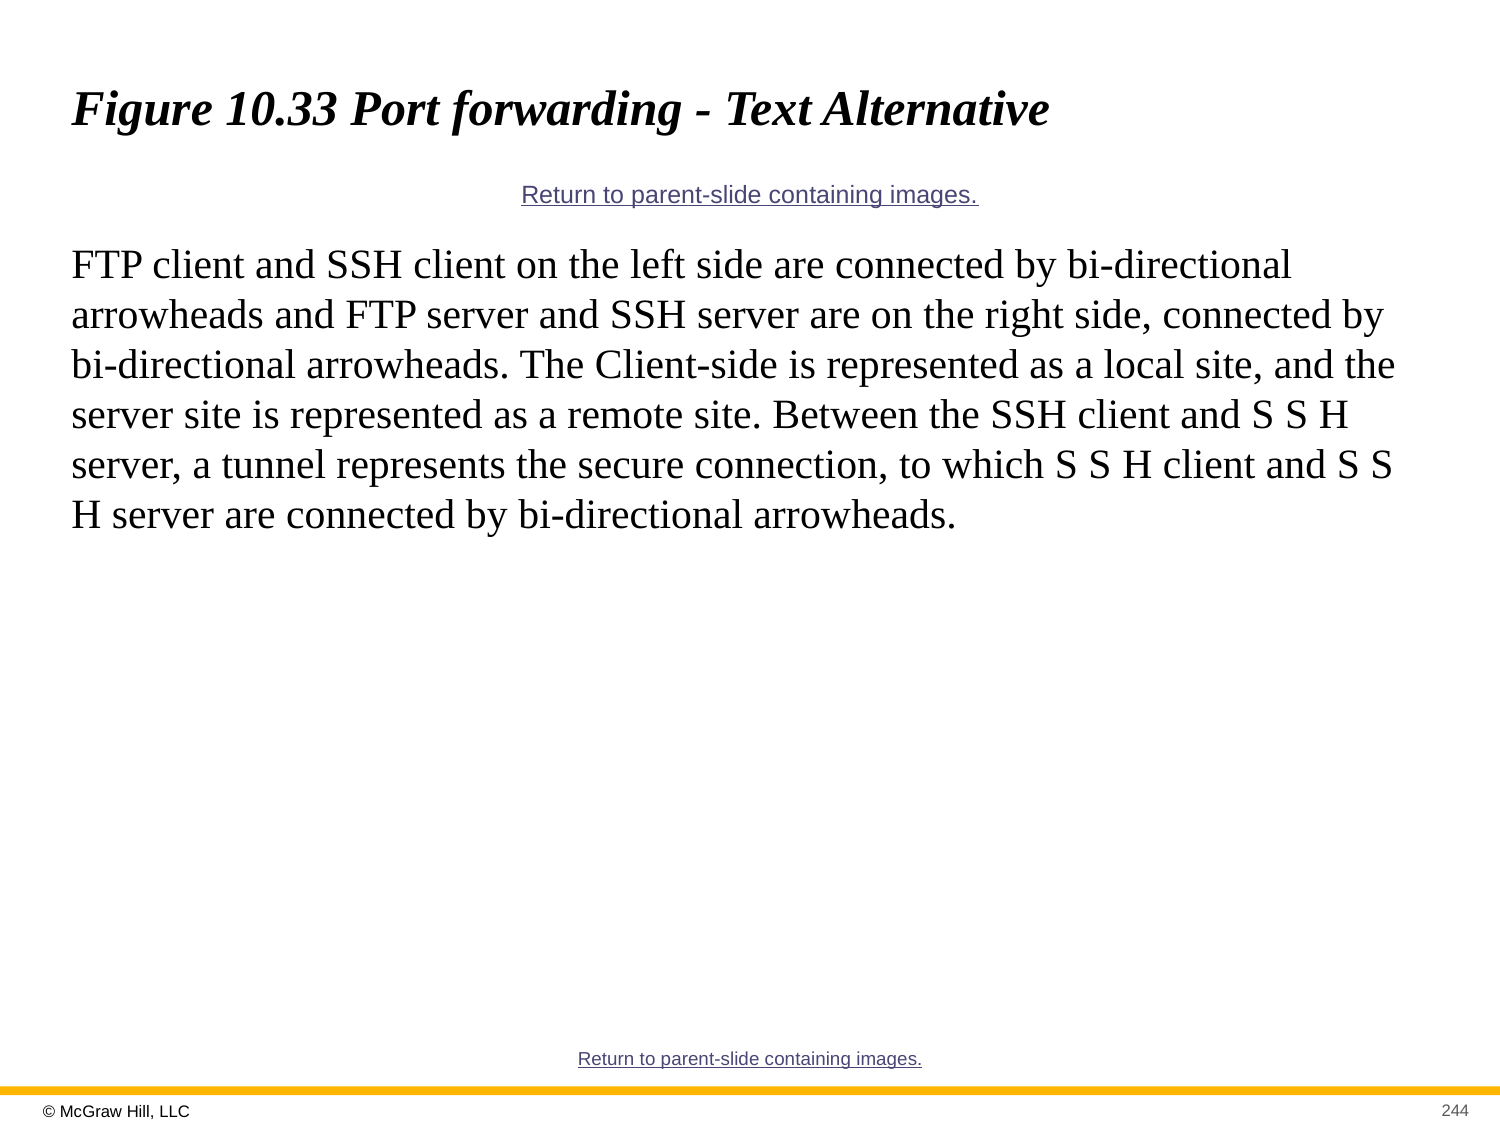

# Figure 10.33 Port forwarding - Text Alternative
Return to parent-slide containing images.
FTP client and SSH client on the left side are connected by bi-directional arrowheads and FTP server and SSH server are on the right side, connected by bi-directional arrowheads. The Client-side is represented as a local site, and the server site is represented as a remote site. Between the SSH client and S S H server, a tunnel represents the secure connection, to which S S H client and S S H server are connected by bi-directional arrowheads.
Return to parent-slide containing images.
244